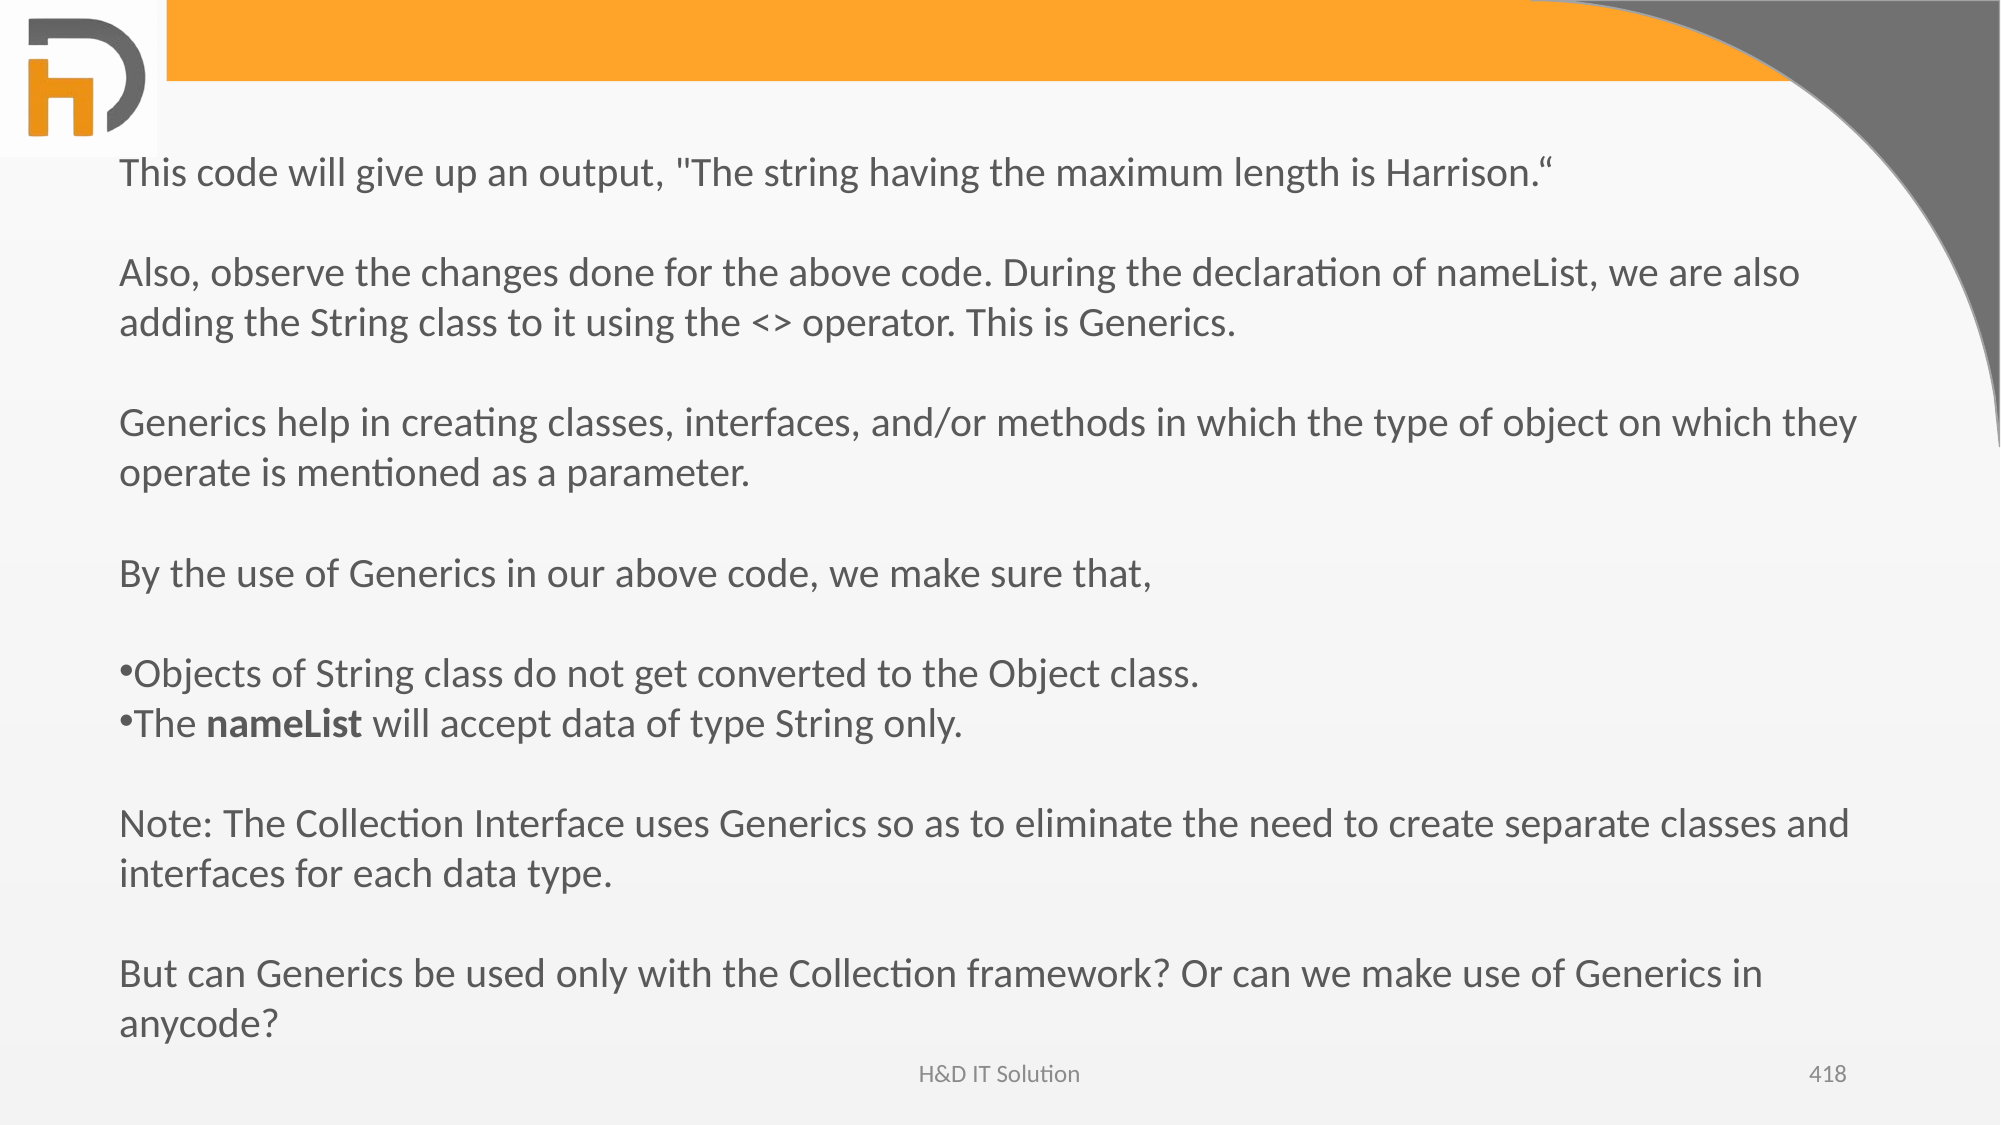

This code will give up an output, "The string having the maximum length is Harrison.“

Also, observe the changes done for the above code. During the declaration of nameList, we are also adding the String class to it using the <> operator. This is Generics.

Generics help in creating classes, interfaces, and/or methods in which the type of object on which they operate is mentioned as a parameter.

By the use of Generics in our above code, we make sure that,

Objects of String class do not get converted to the Object class.
The nameList will accept data of type String only.

Note: The Collection Interface uses Generics so as to eliminate the need to create separate classes and interfaces for each data type.

But can Generics be used only with the Collection framework? Or can we make use of Generics in anycode?
H&D IT Solution
418